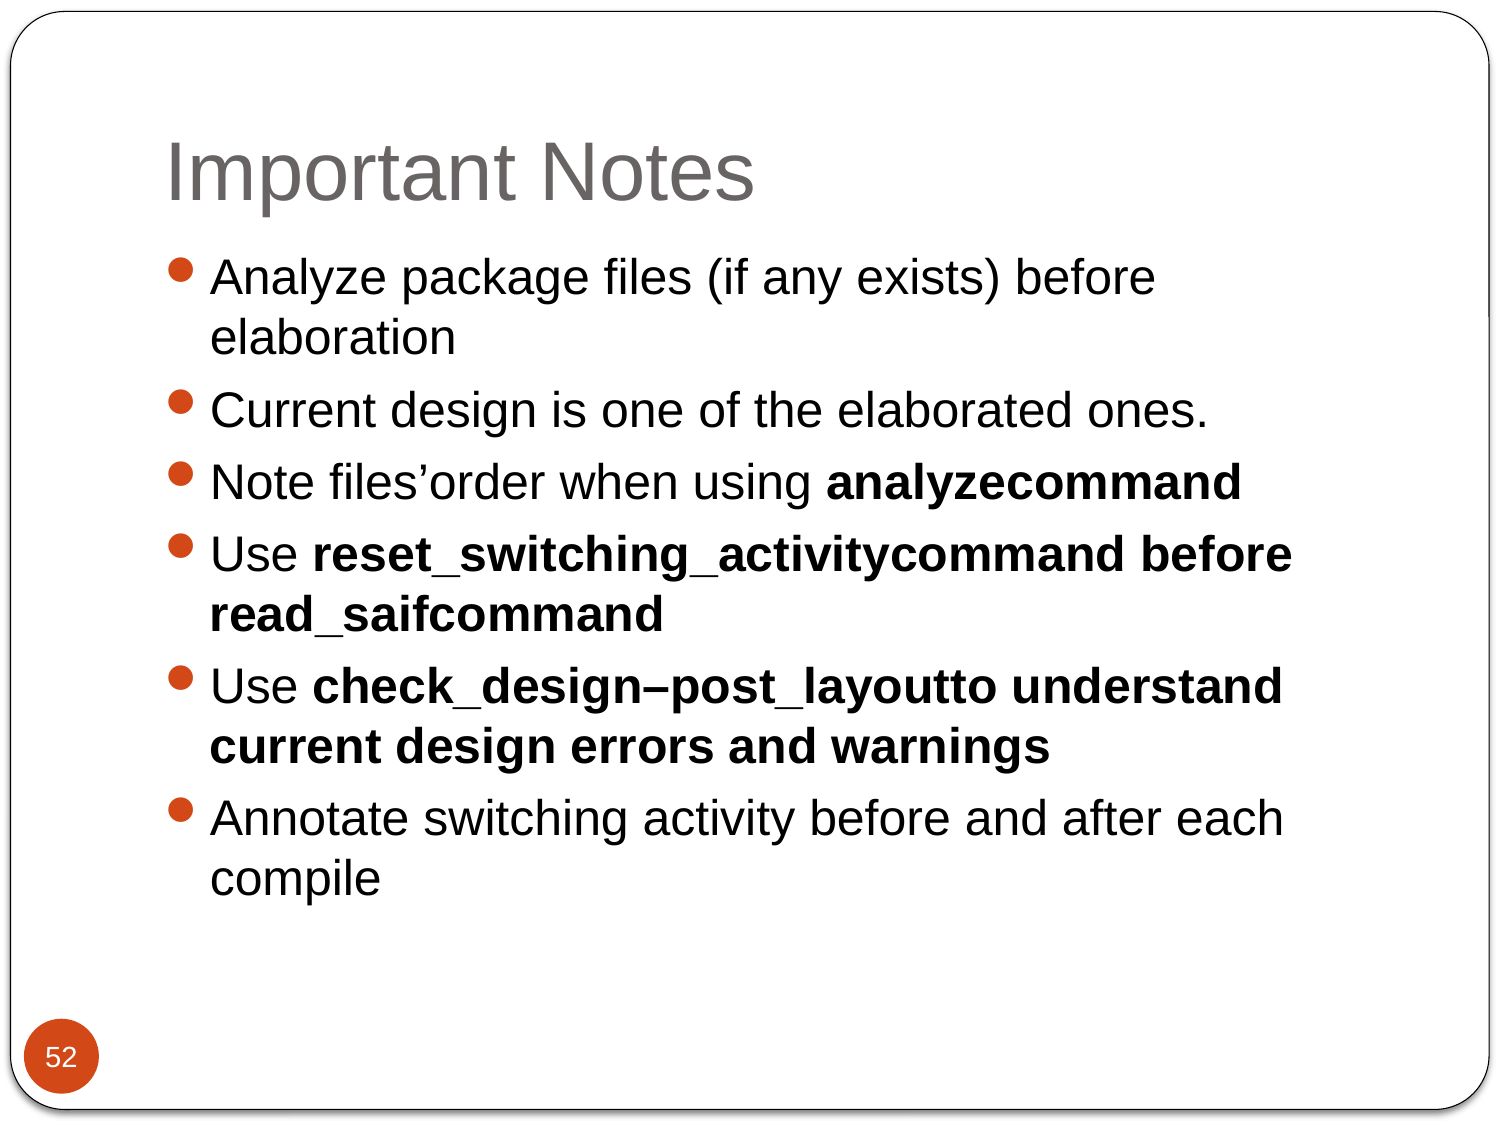

# Important Notes
Analyze package files (if any exists) before elaboration
Current design is one of the elaborated ones.
Note files’order when using analyzecommand
Use reset_switching_activitycommand before read_saifcommand
Use check_design–post_layoutto understand current design errors and warnings
Annotate switching activity before and after each compile
52